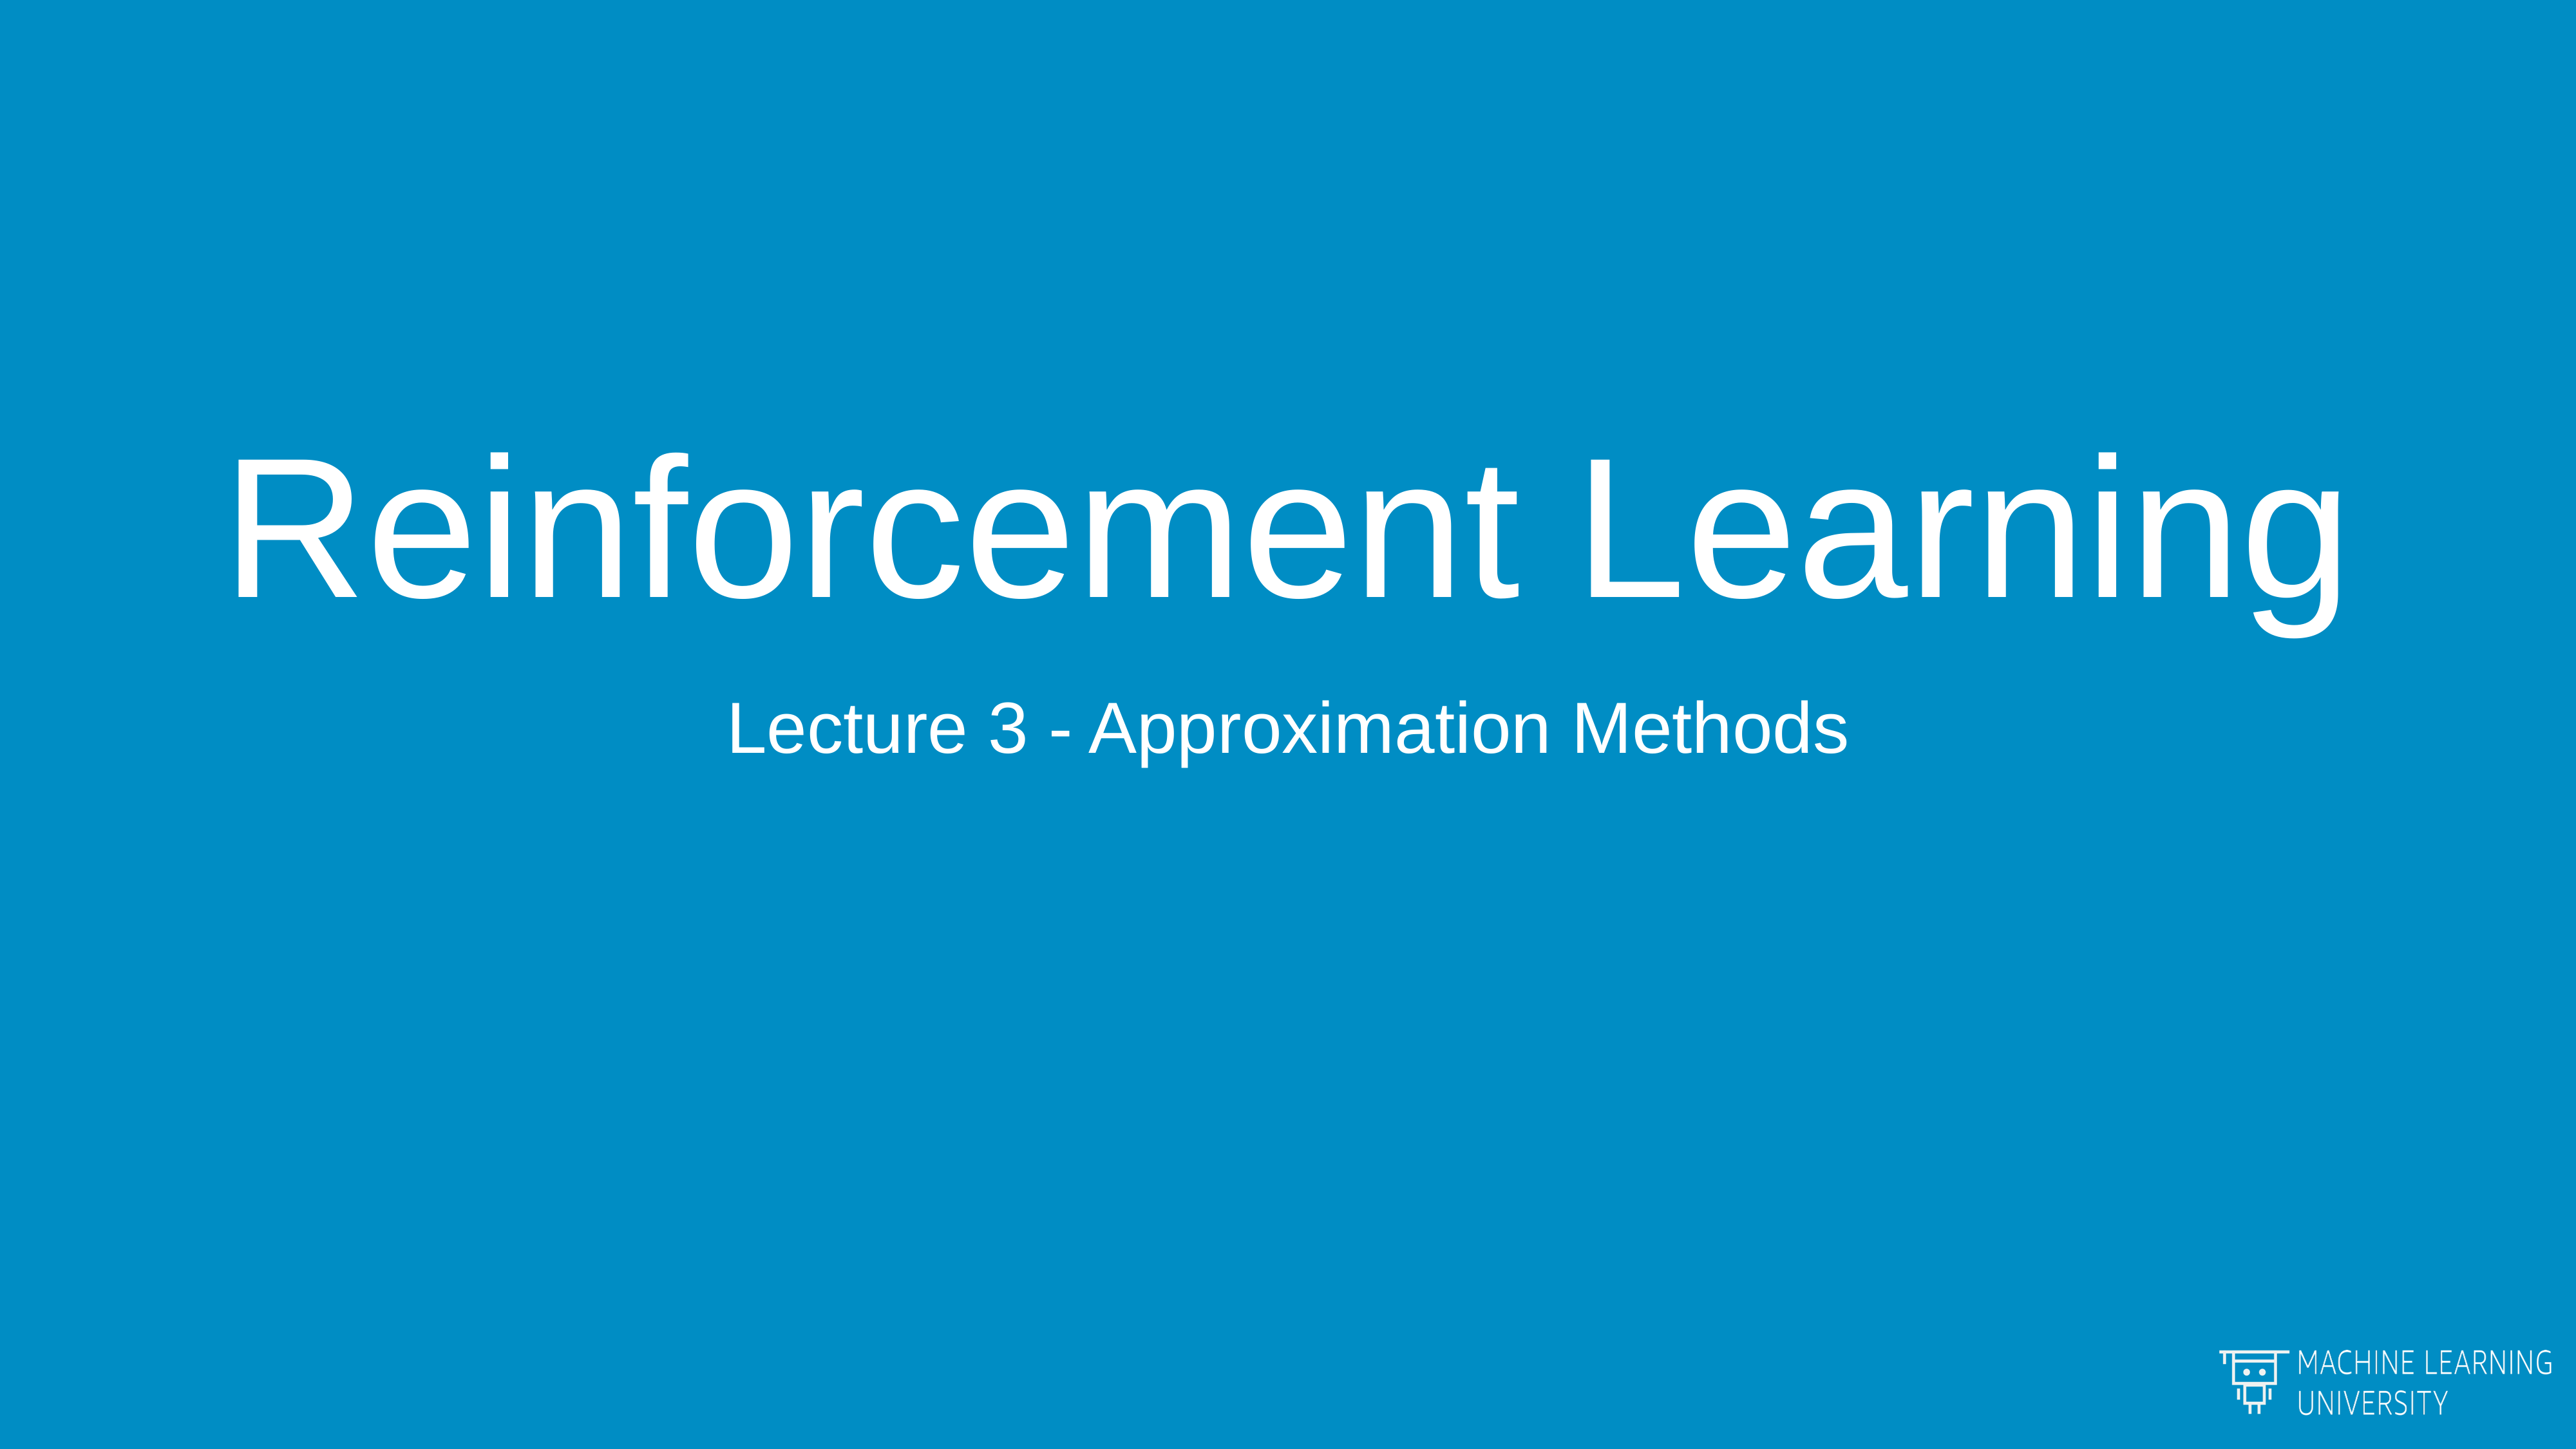

# Reinforcement Learning
Lecture 3 - Approximation Methods